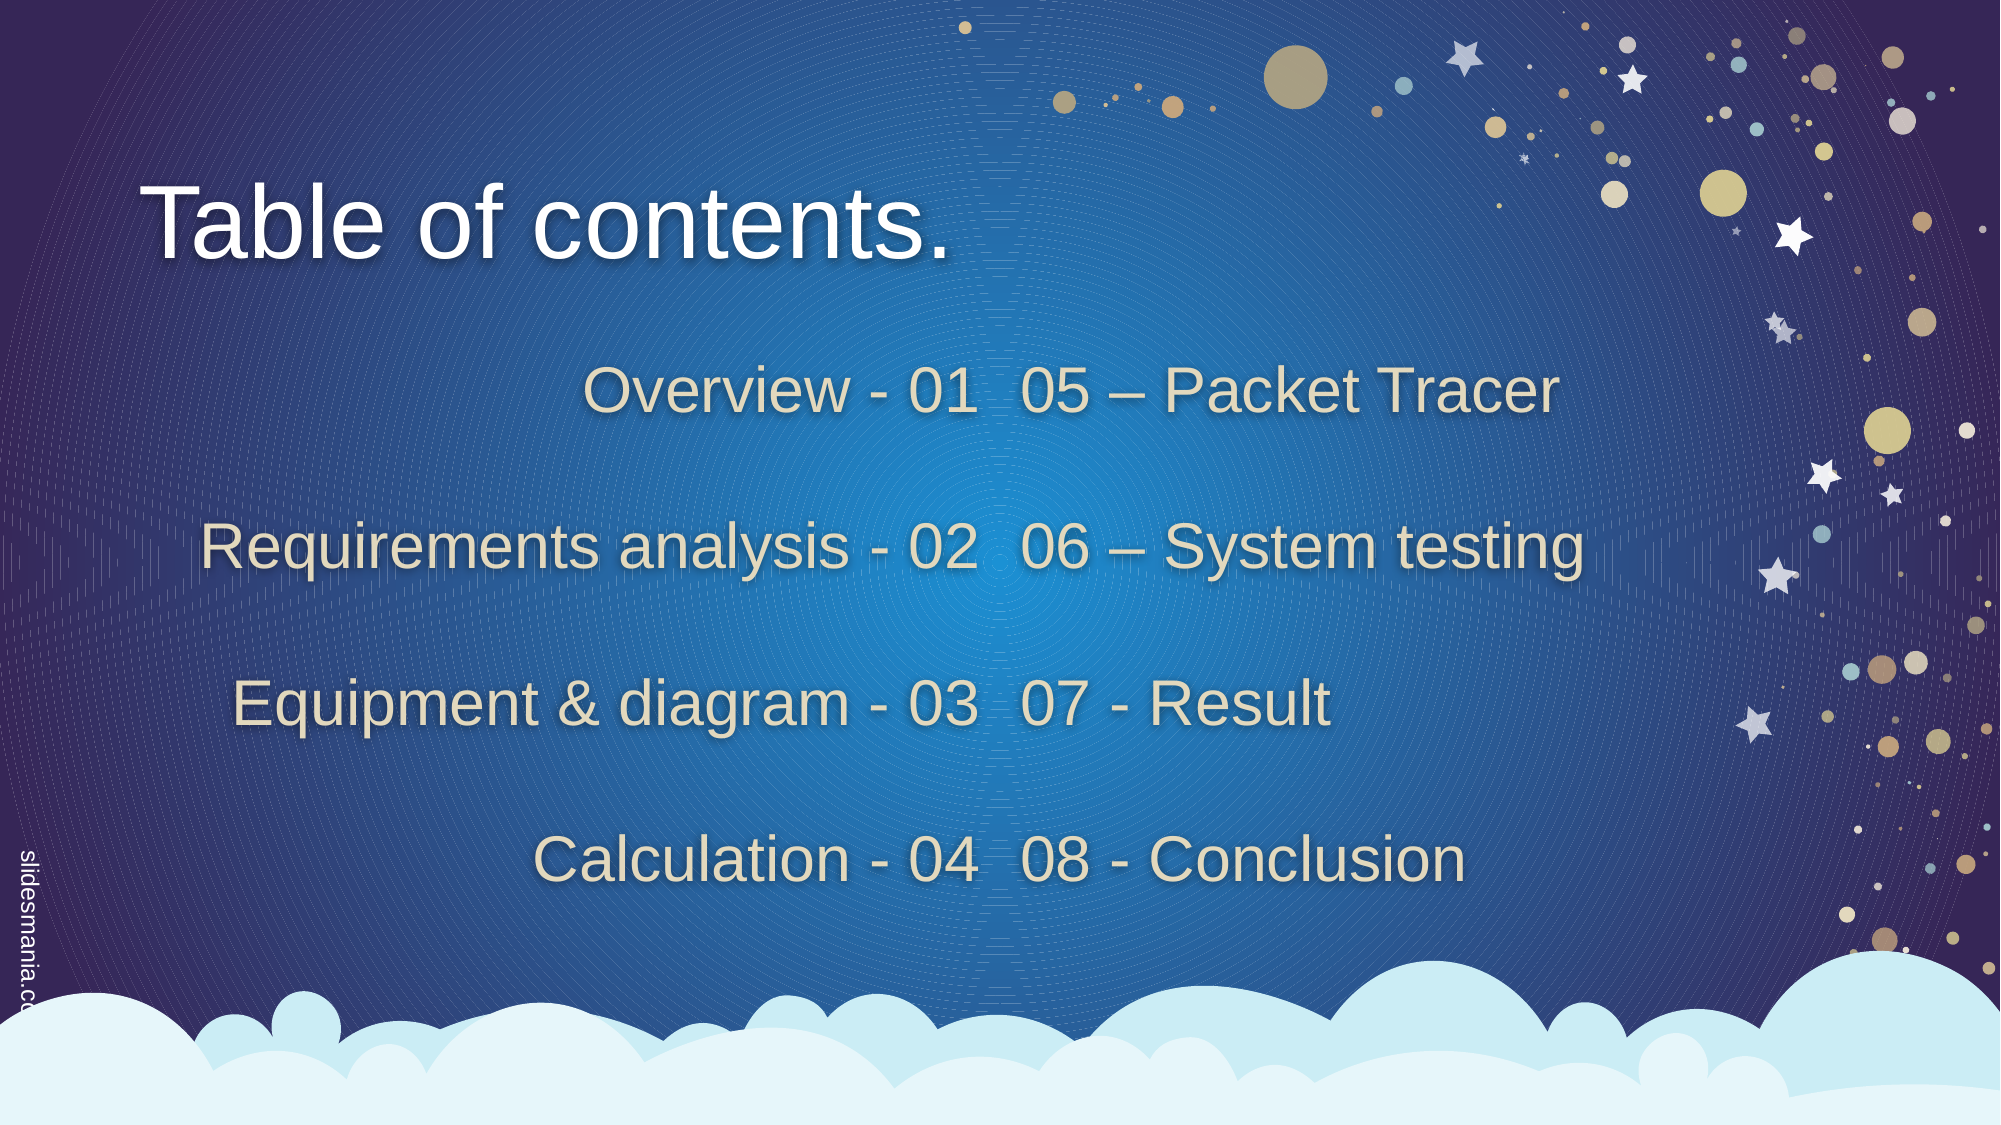

# Table of contents.
Overview - 01
05 – Packet Tracer
06 – System testing
Requirements analysis - 02
Equipment & diagram - 03
07 - Result
Calculation - 04
08 - Conclusion